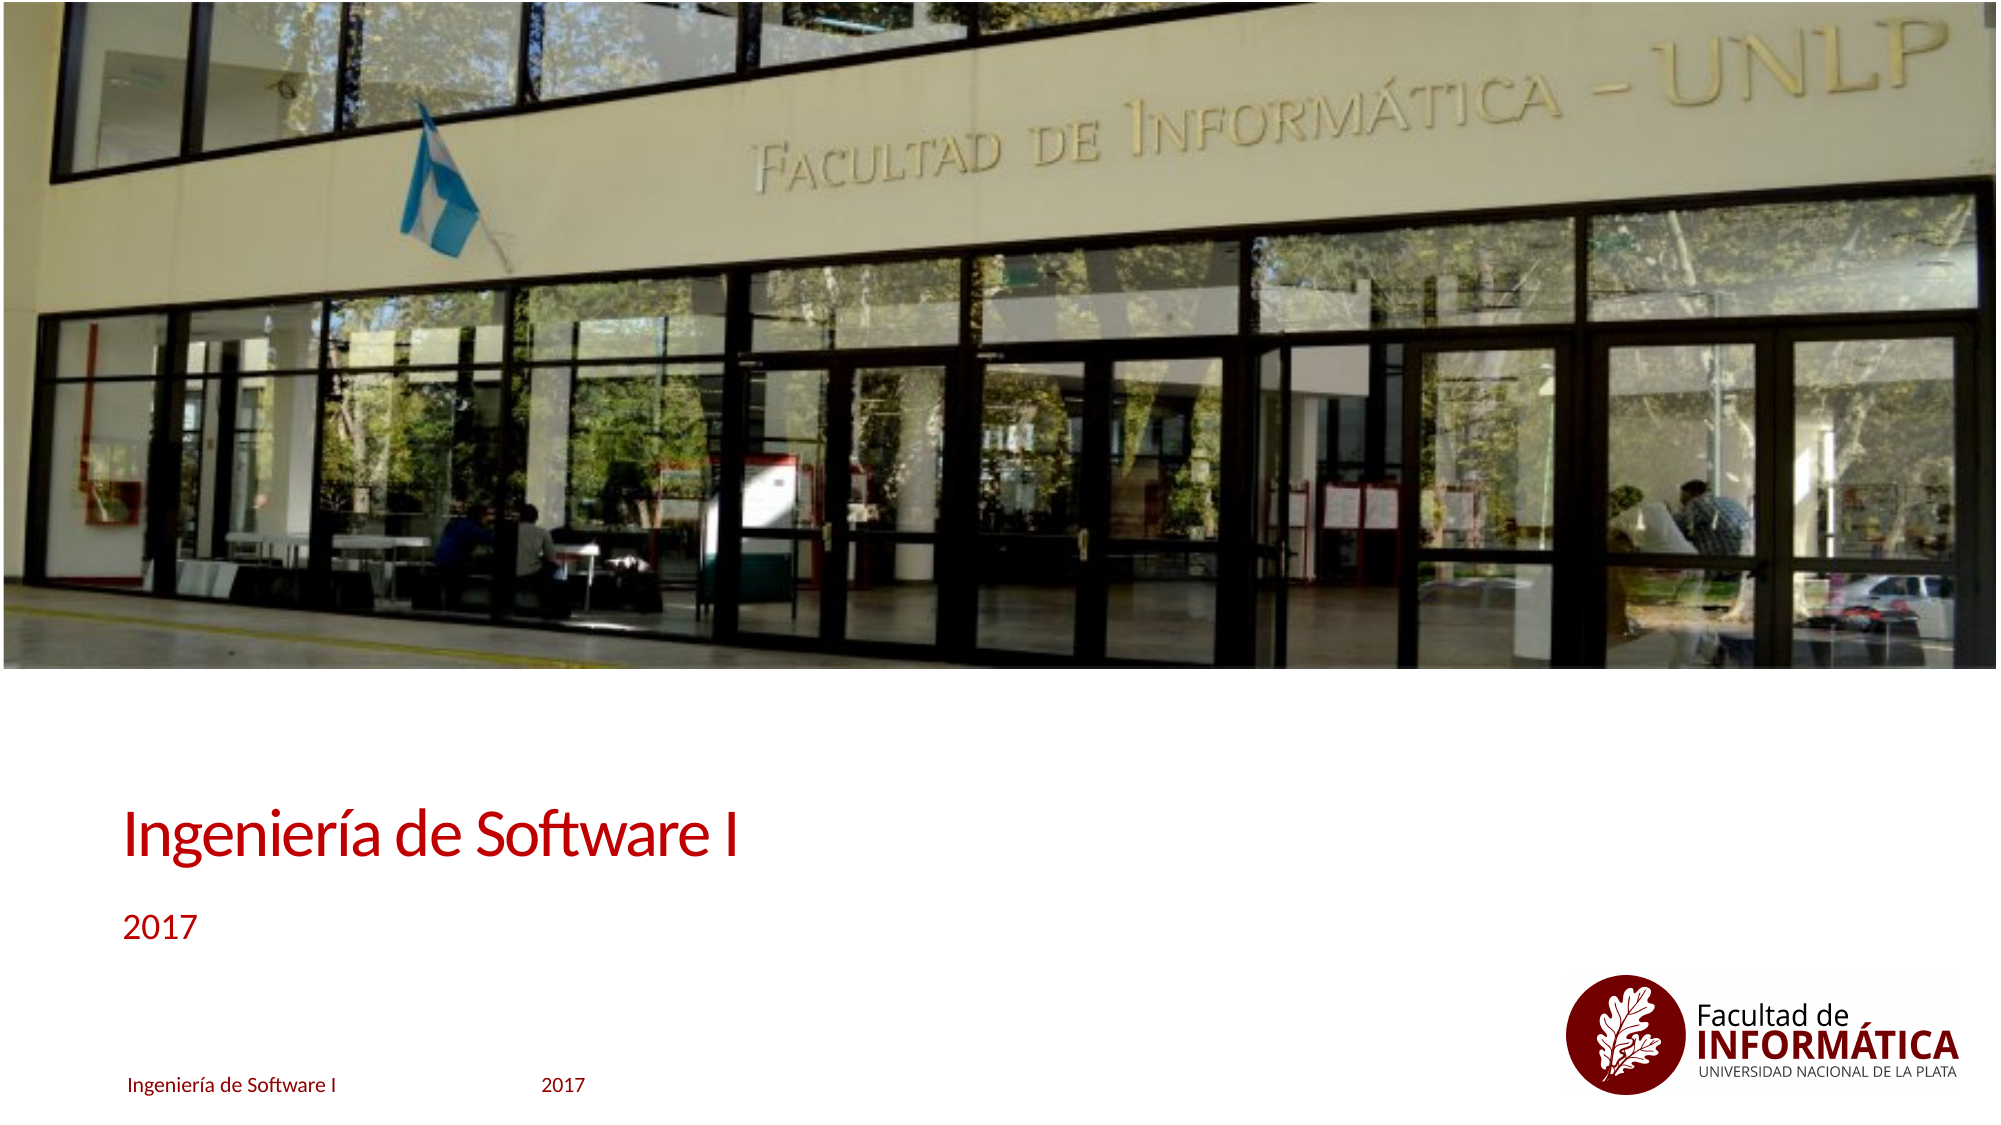

1
# Ingeniería de Software I
2017
2017
Ingeniería de Software I